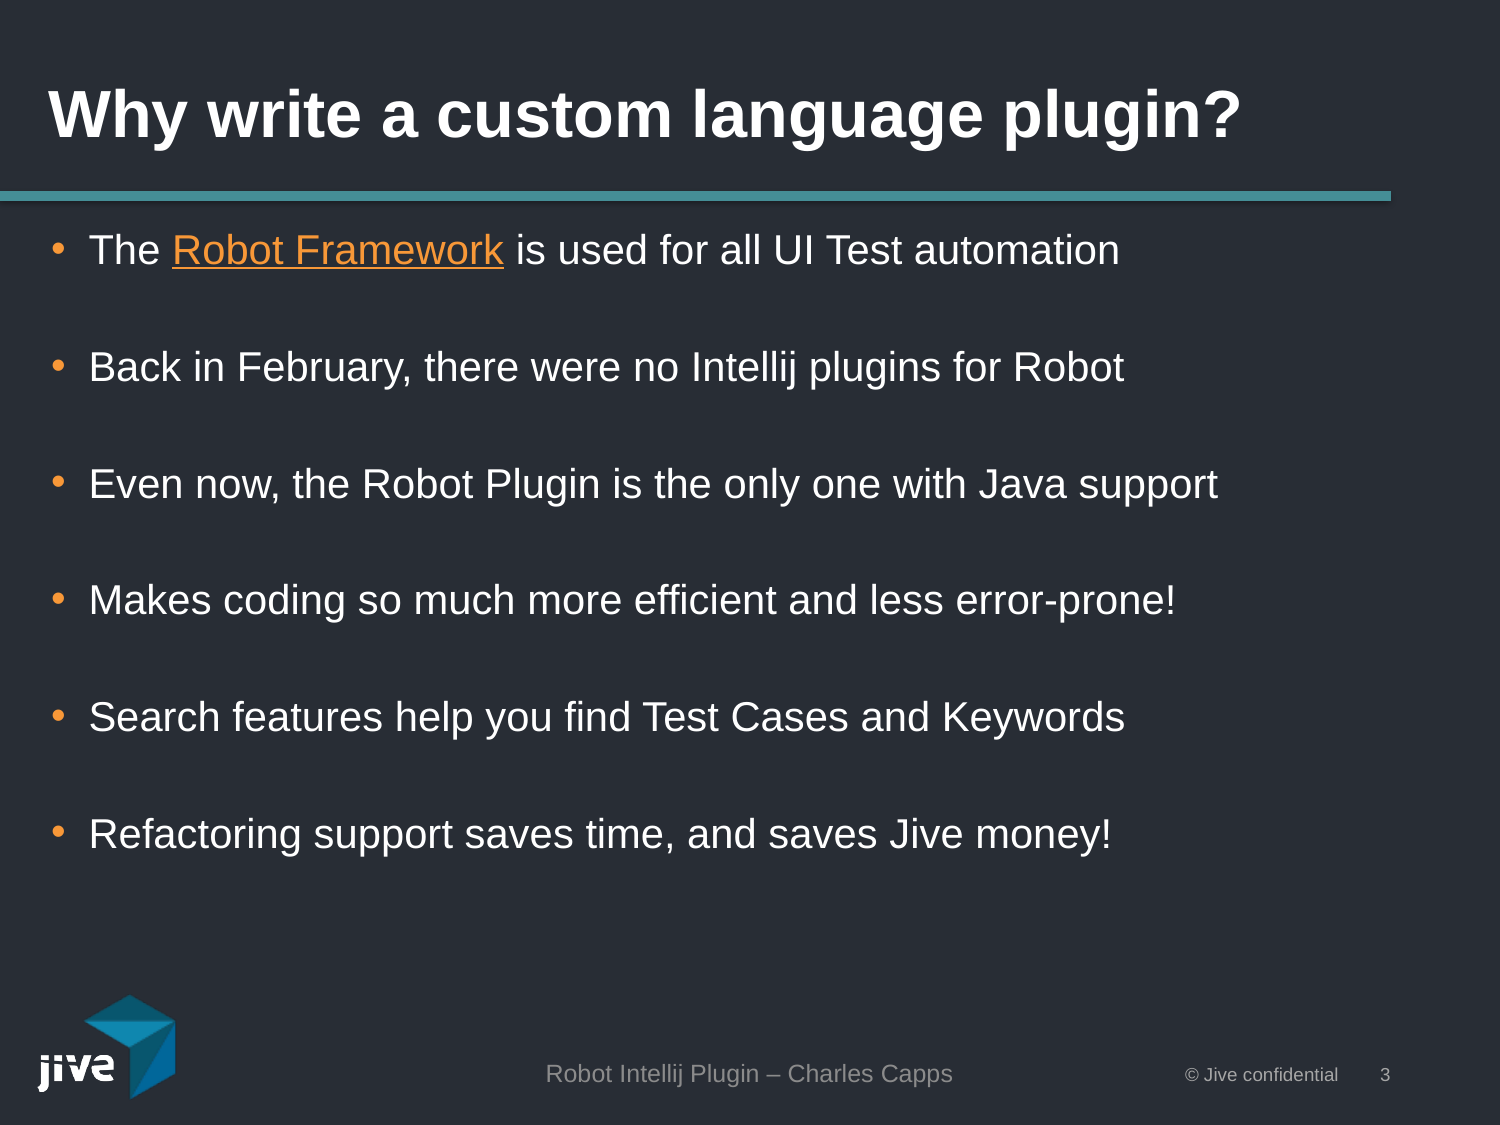

# Why write a custom language plugin?
The Robot Framework is used for all UI Test automation

Back in February, there were no Intellij plugins for Robot

Even now, the Robot Plugin is the only one with Java support

Makes coding so much more efficient and less error-prone!

Search features help you find Test Cases and Keywords

Refactoring support saves time, and saves Jive money!

Robot Intellij Plugin – Charles Capps